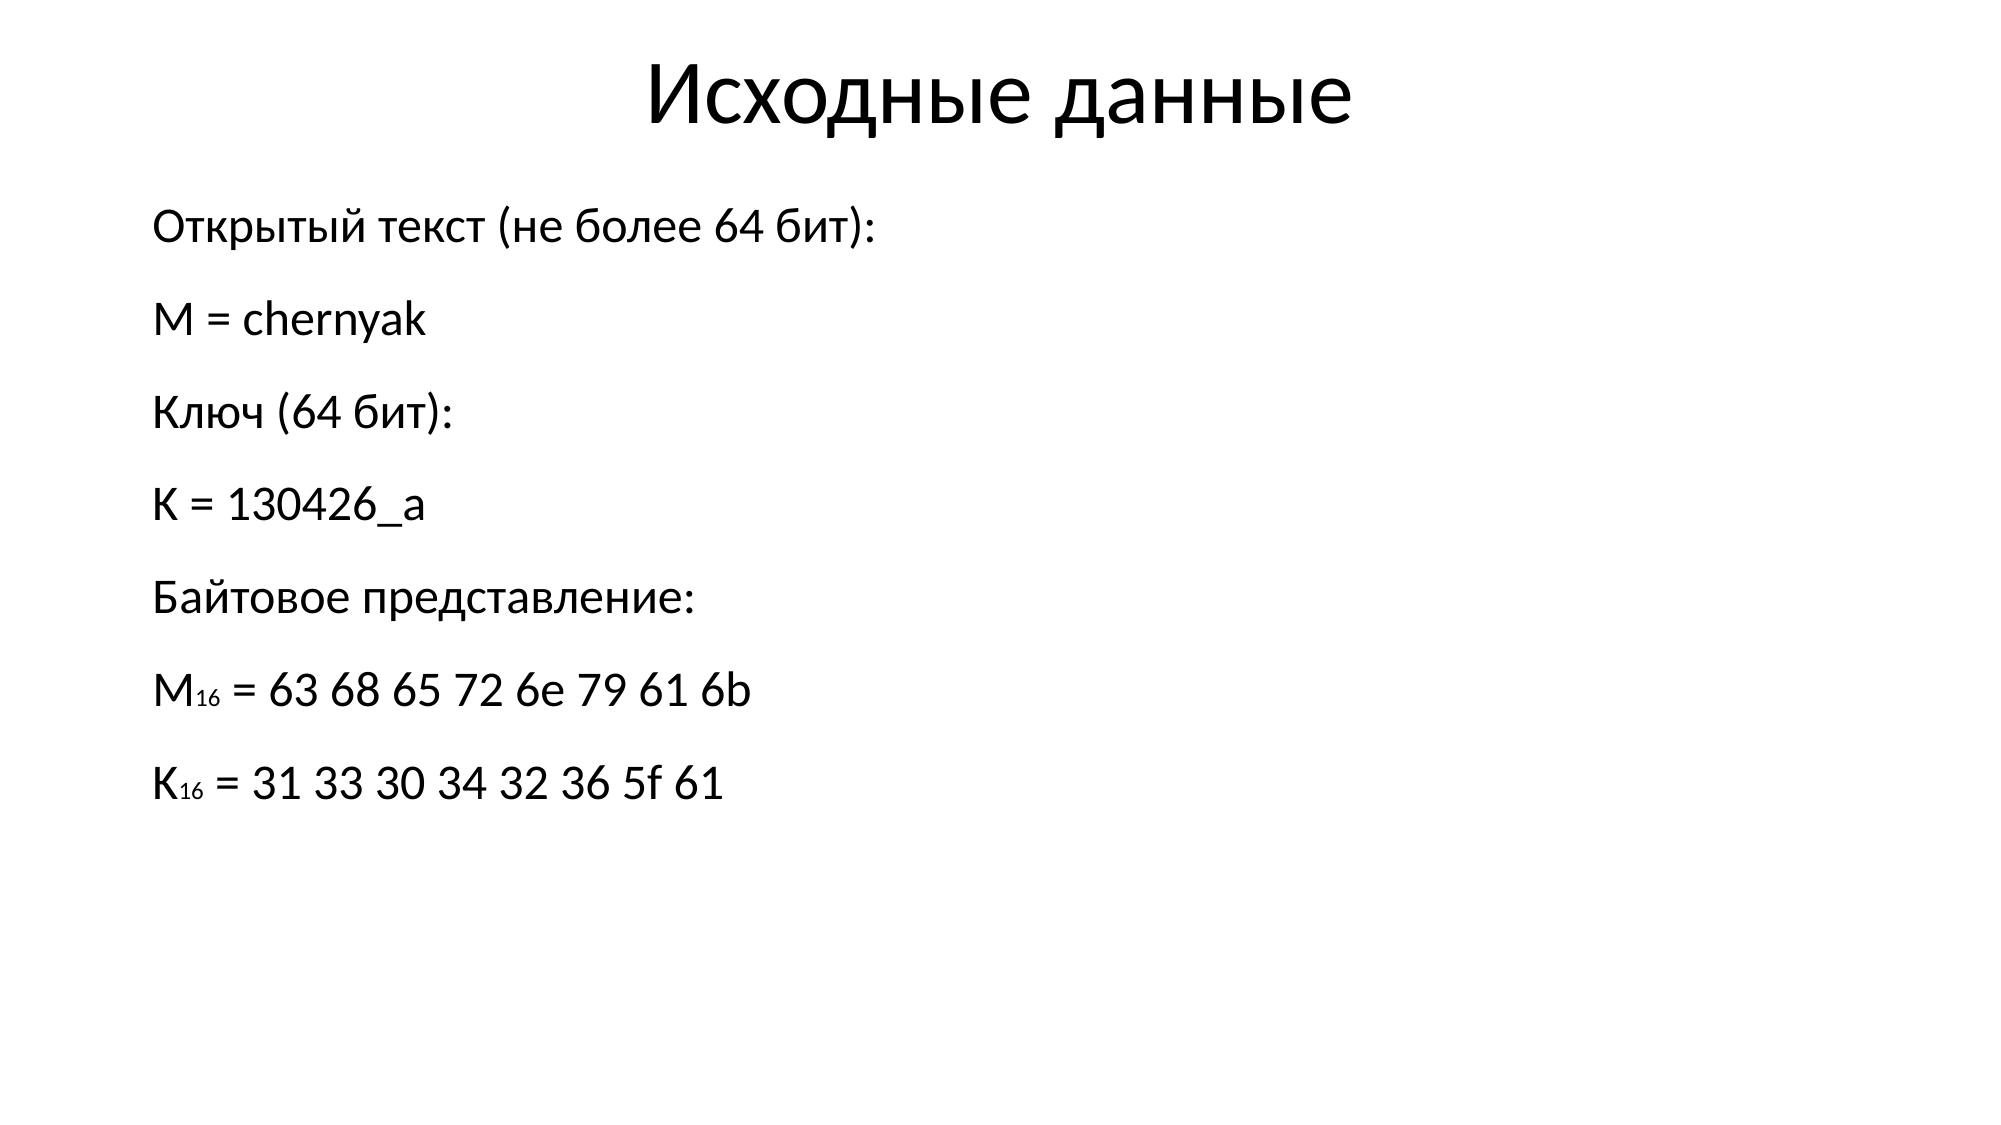

# Исходные данные
Открытый текст (не более 64 бит):
M = chernyak
Ключ (64 бит):
K = 130426_a
Байтовое представление:
M16 = 63 68 65 72 6e 79 61 6b
K16 = 31 33 30 34 32 36 5f 61